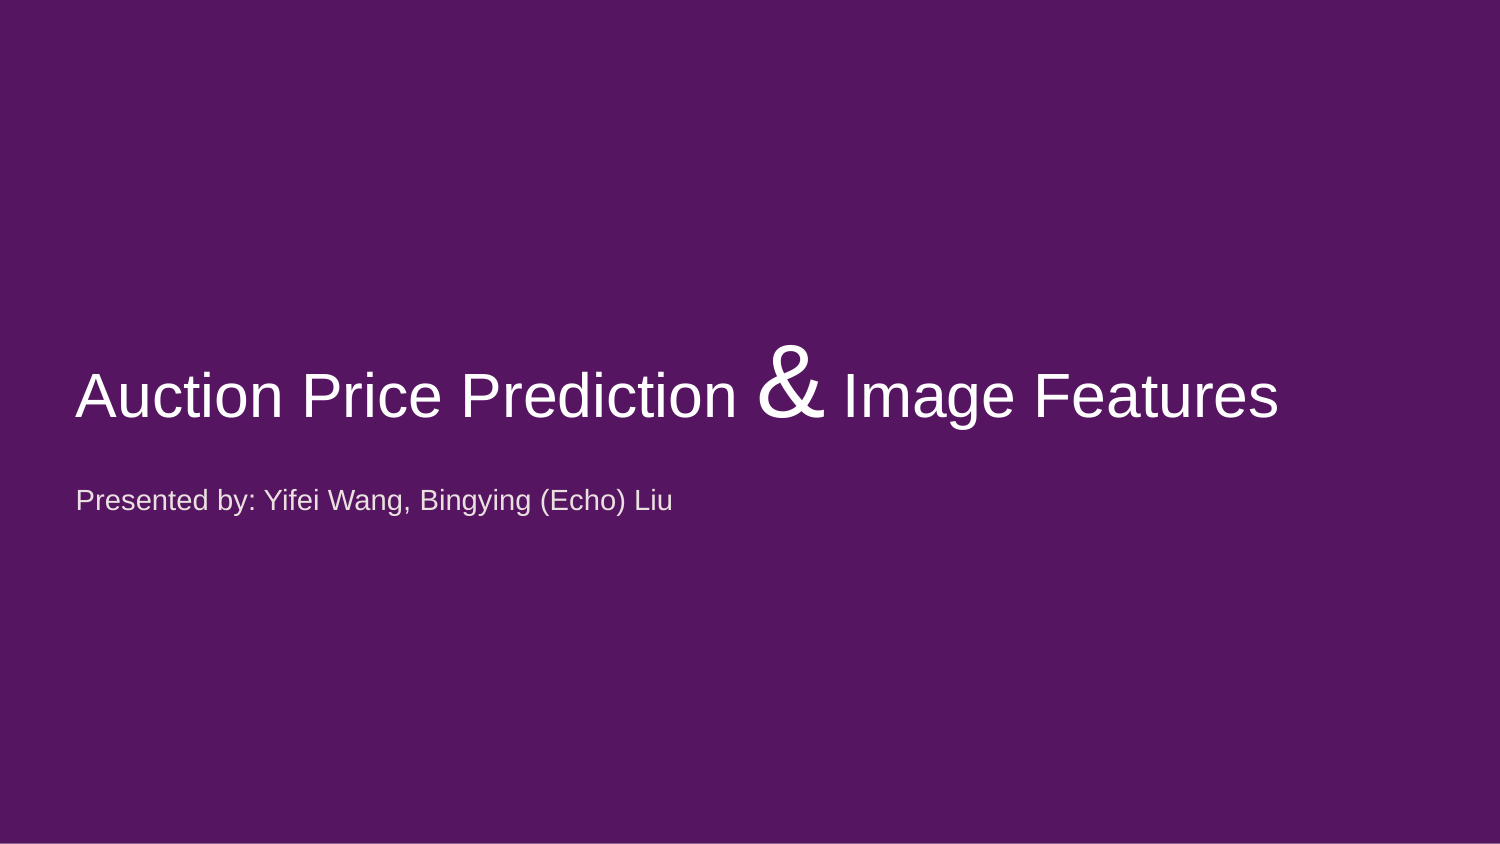

Auction Price Prediction & Image Features
Presented by: Yifei Wang, Bingying (Echo) Liu